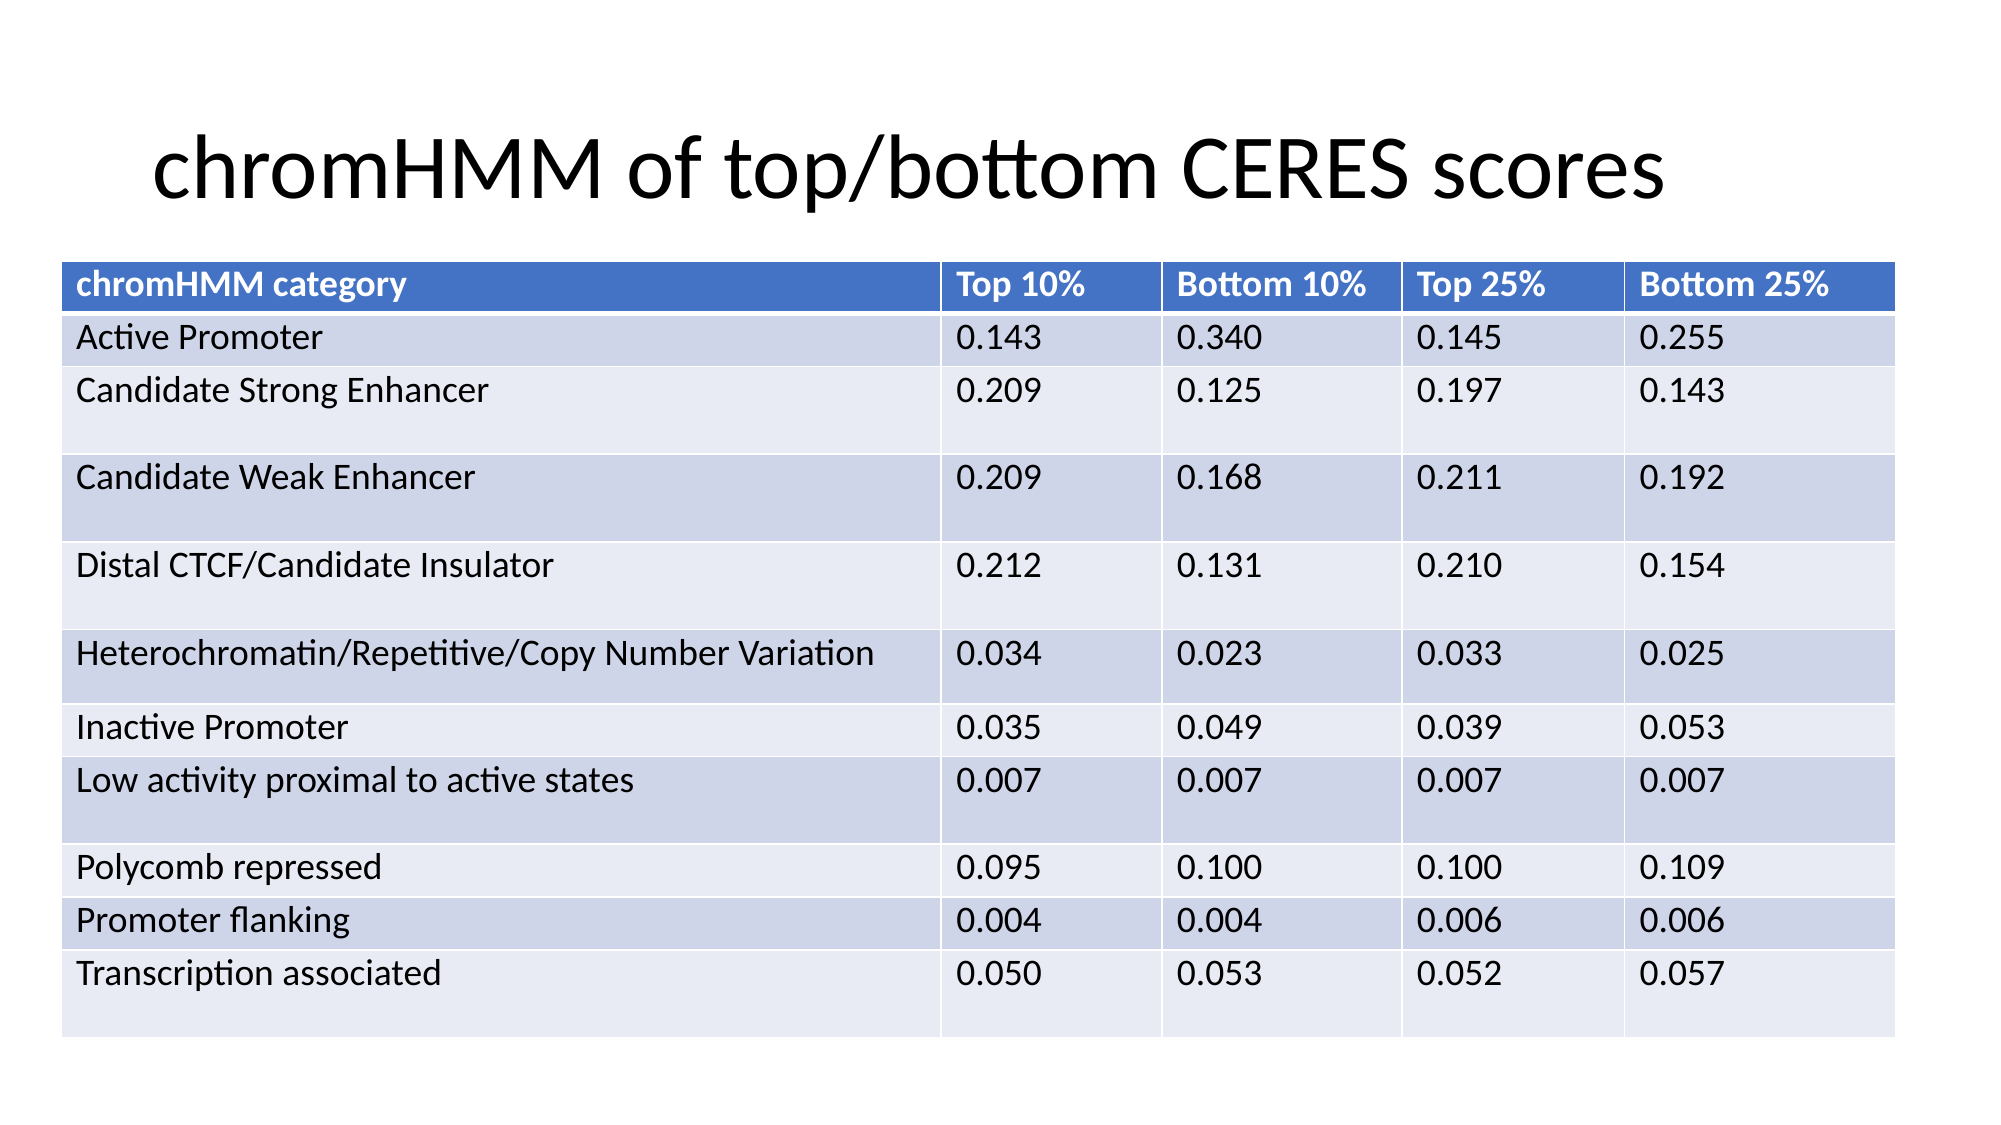

# chromHMM of top/bottom CERES scores
| chromHMM category | Top 10% | Bottom 10% | Top 25% | Bottom 25% |
| --- | --- | --- | --- | --- |
| Active Promoter | 0.143 | 0.340 | 0.145 | 0.255 |
| Candidate Strong Enhancer | 0.209 | 0.125 | 0.197 | 0.143 |
| Candidate Weak Enhancer | 0.209 | 0.168 | 0.211 | 0.192 |
| Distal CTCF/Candidate Insulator | 0.212 | 0.131 | 0.210 | 0.154 |
| Heterochromatin/Repetitive/Copy Number Variation | 0.034 | 0.023 | 0.033 | 0.025 |
| Inactive Promoter | 0.035 | 0.049 | 0.039 | 0.053 |
| Low activity proximal to active states | 0.007 | 0.007 | 0.007 | 0.007 |
| Polycomb repressed | 0.095 | 0.100 | 0.100 | 0.109 |
| Promoter flanking | 0.004 | 0.004 | 0.006 | 0.006 |
| Transcription associated | 0.050 | 0.053 | 0.052 | 0.057 |
Top 10%